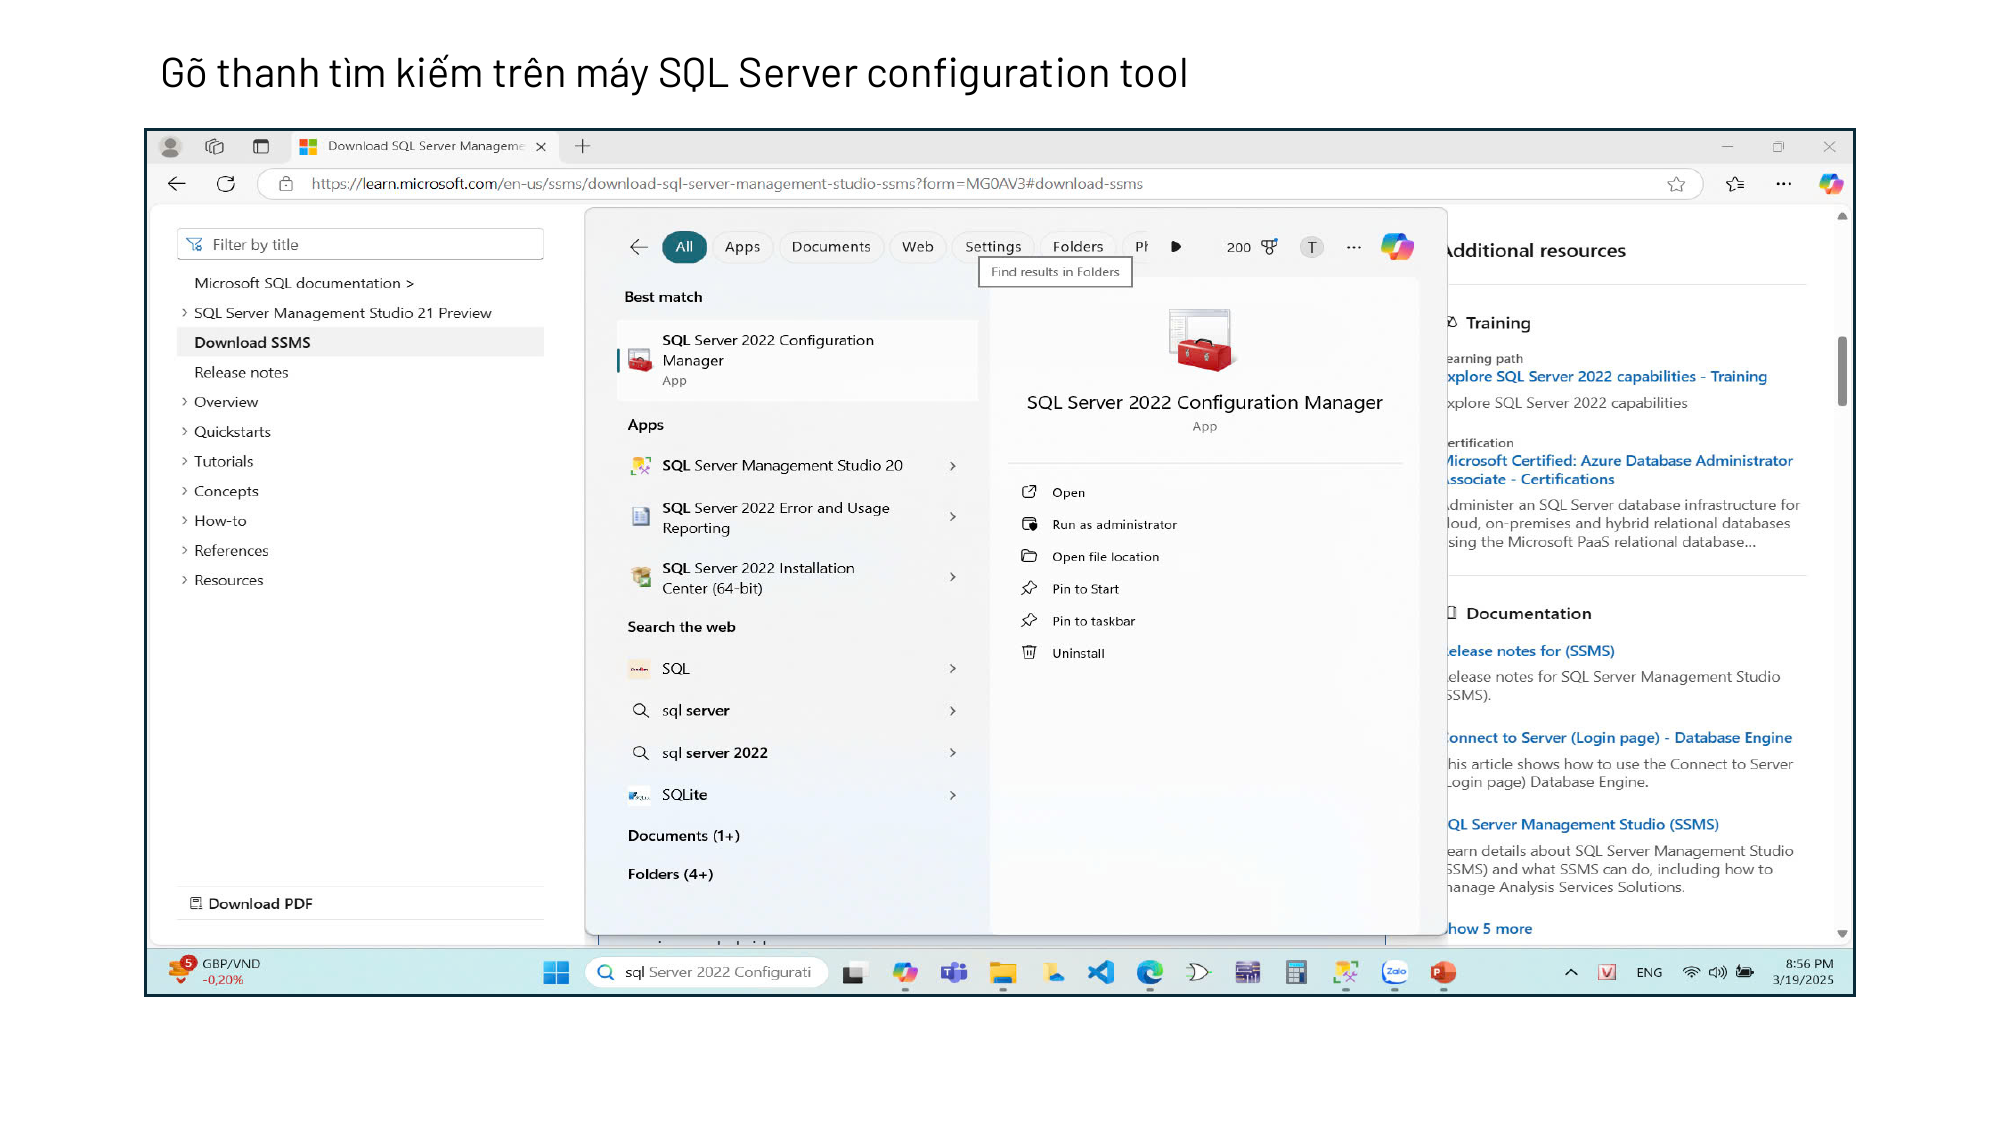

# Gõ thanh tìm kiếm trên máy SQL Server configuration tool